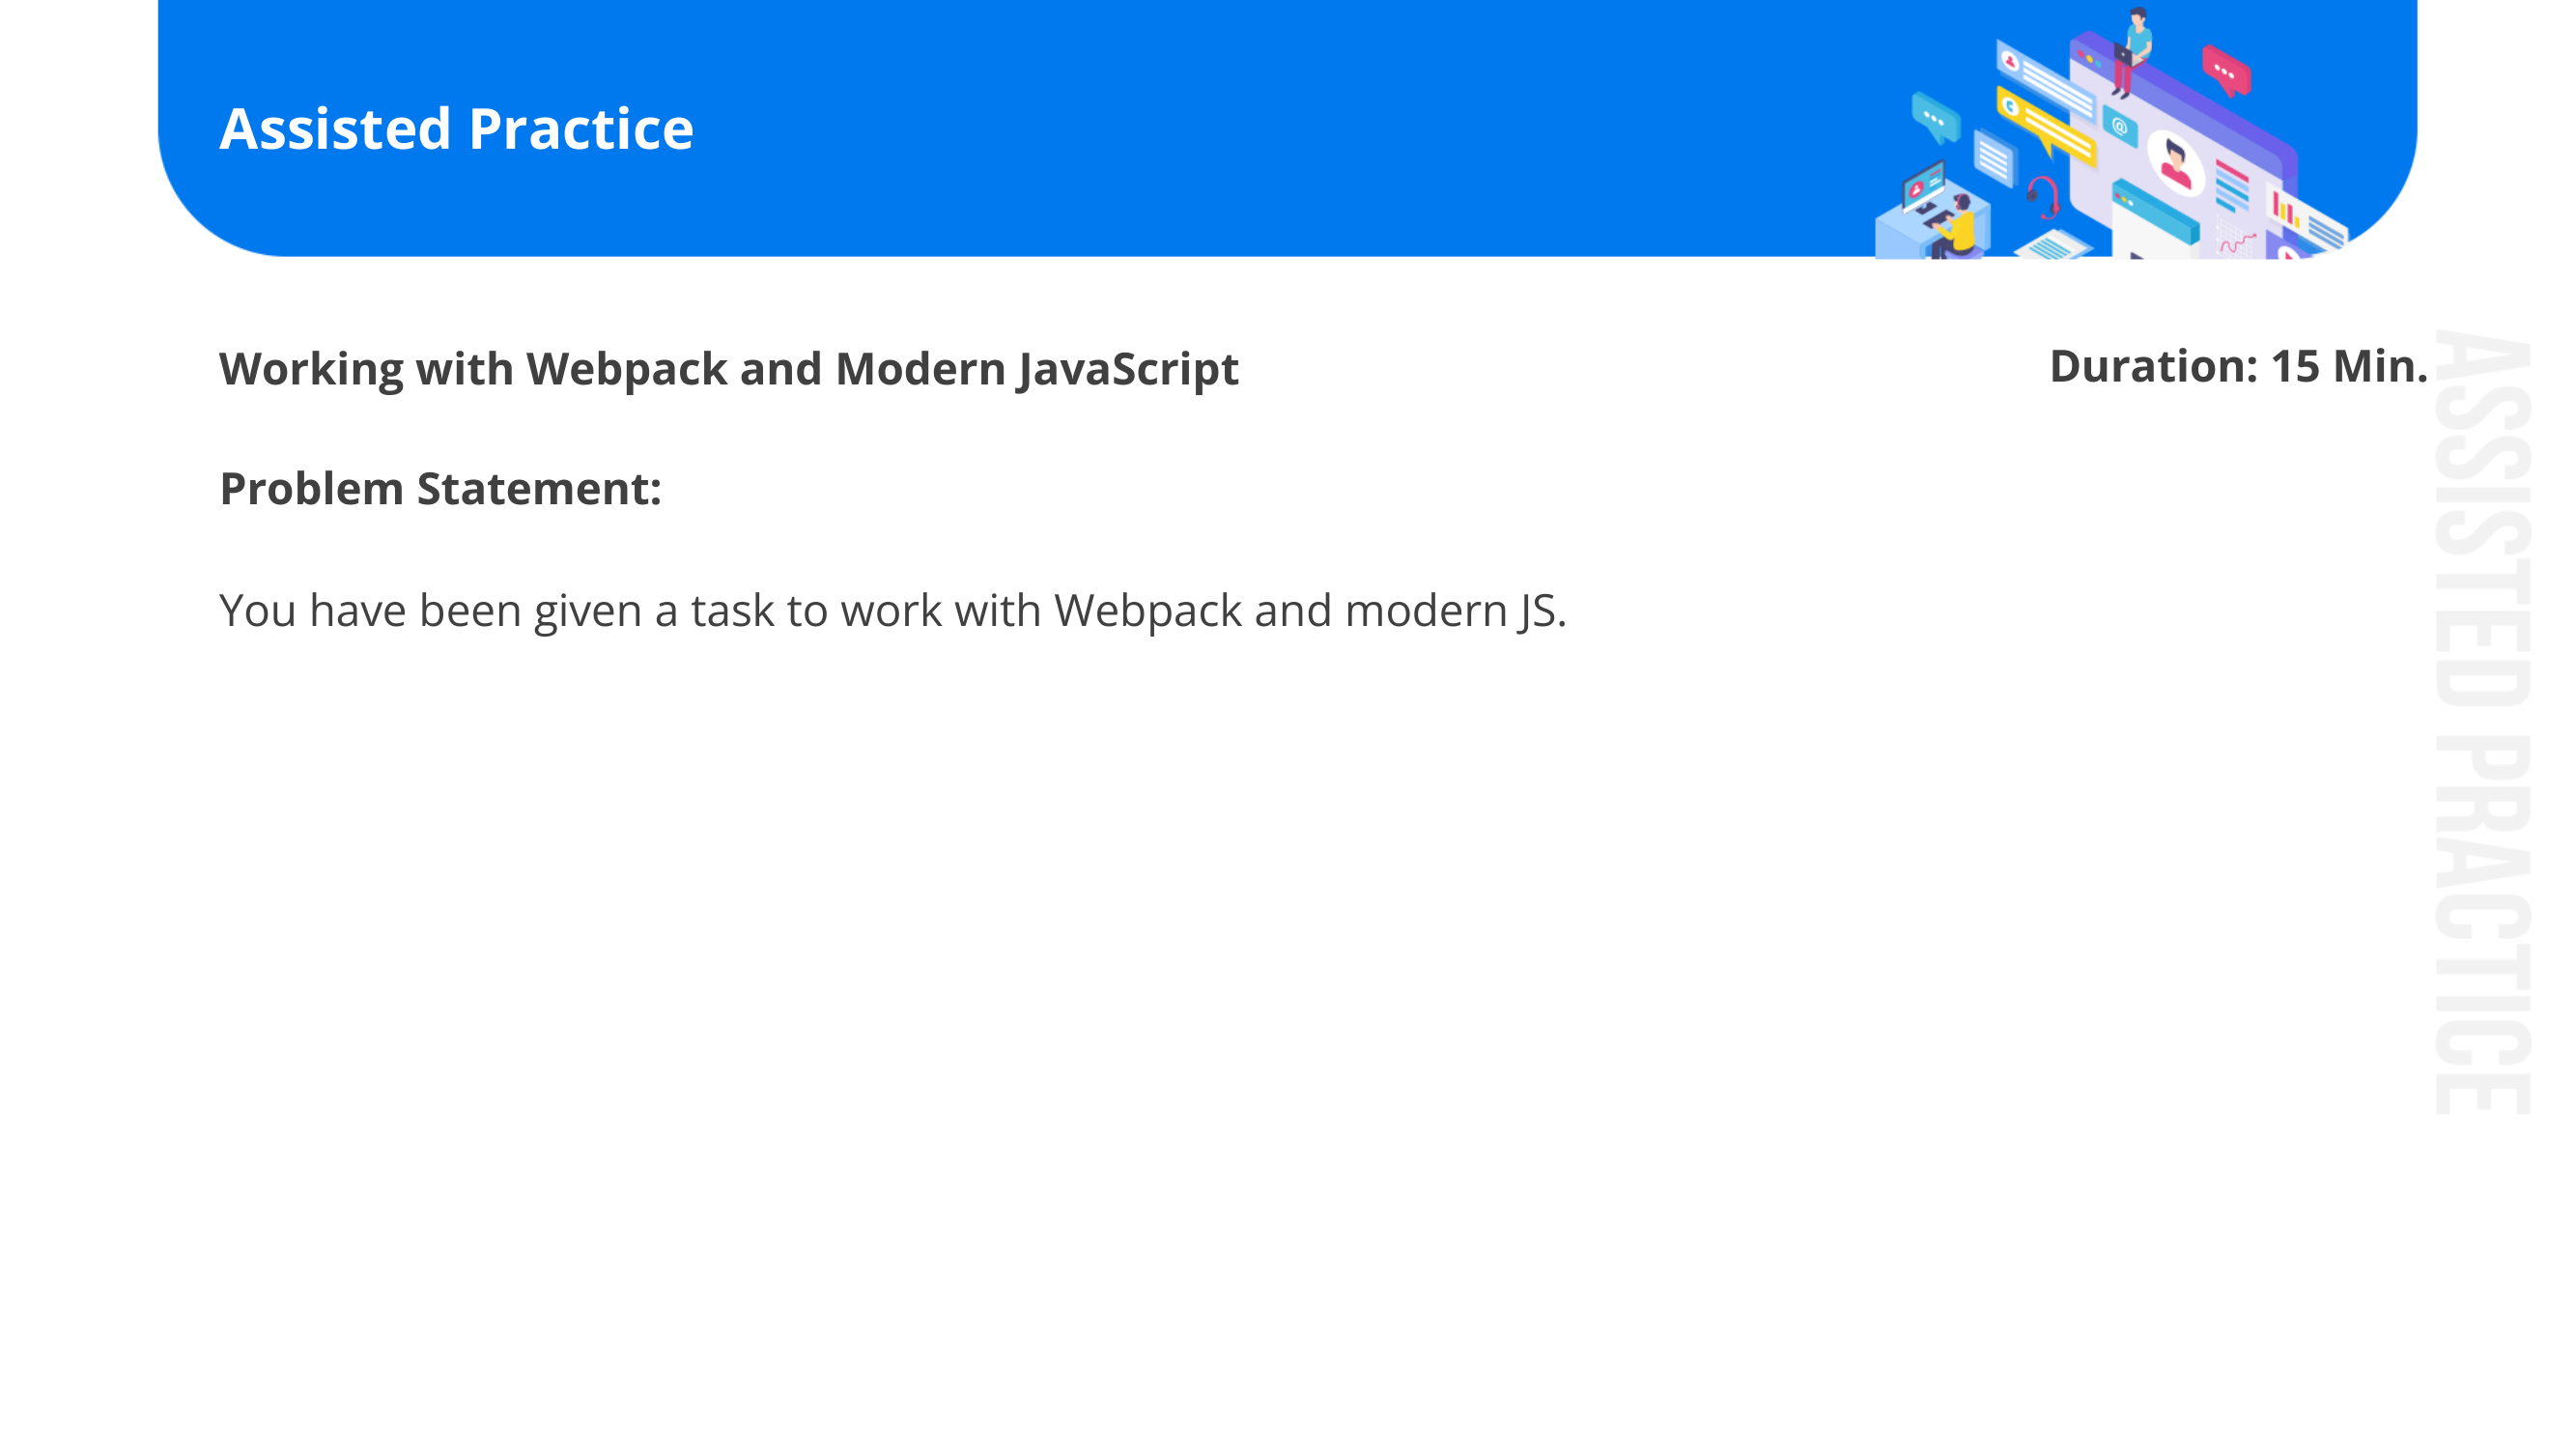

# Assisted Practice
 	Duration: 15 Min.
Working with Webpack and Modern JavaScript
Problem Statement:

You have been given a task to work with Webpack and modern JS.